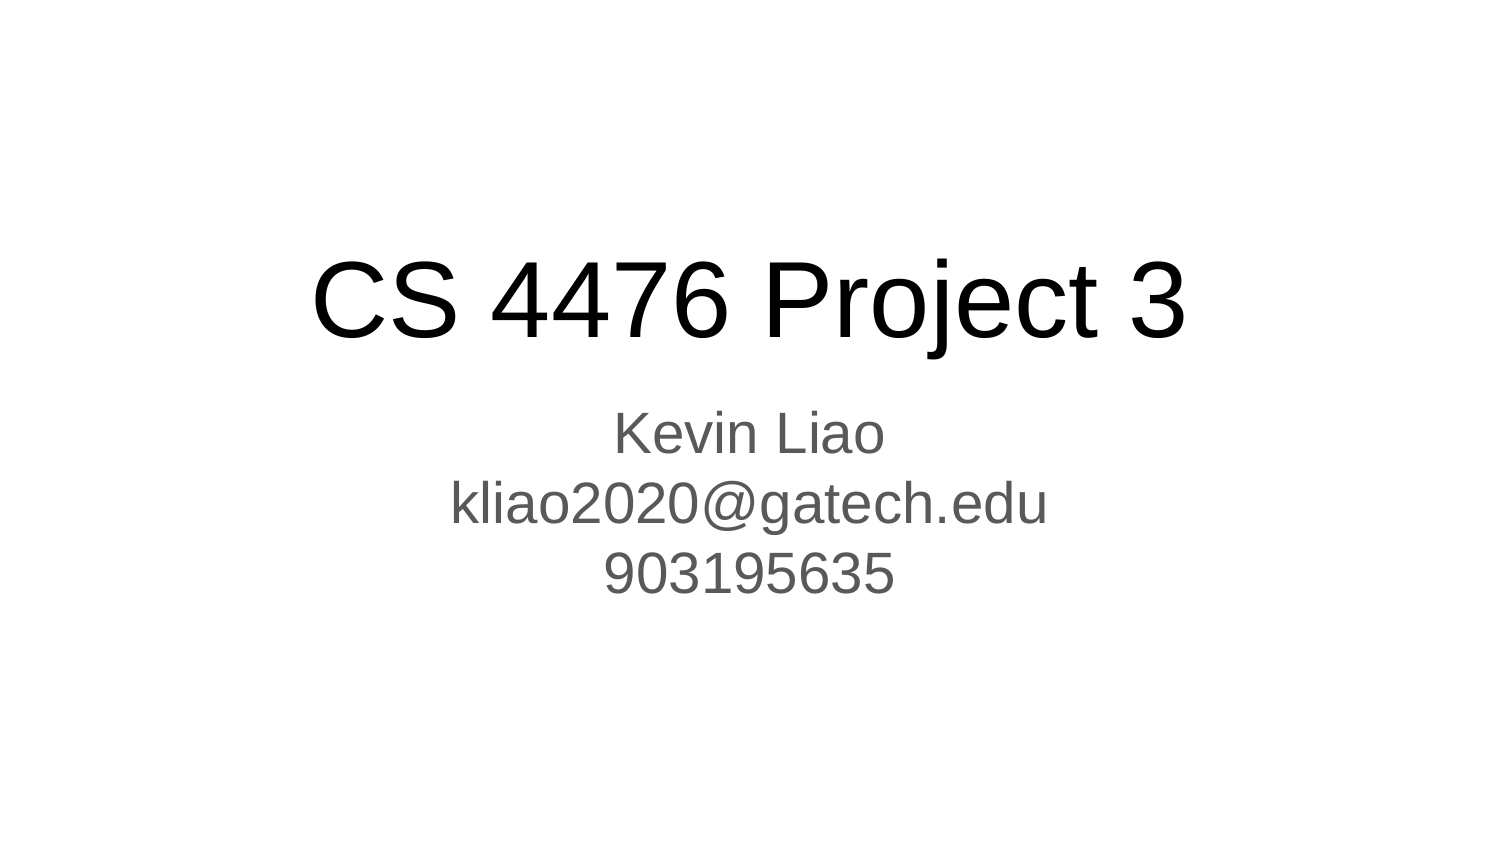

# CS 4476 Project 3
Kevin Liao
kliao2020@gatech.edu
903195635